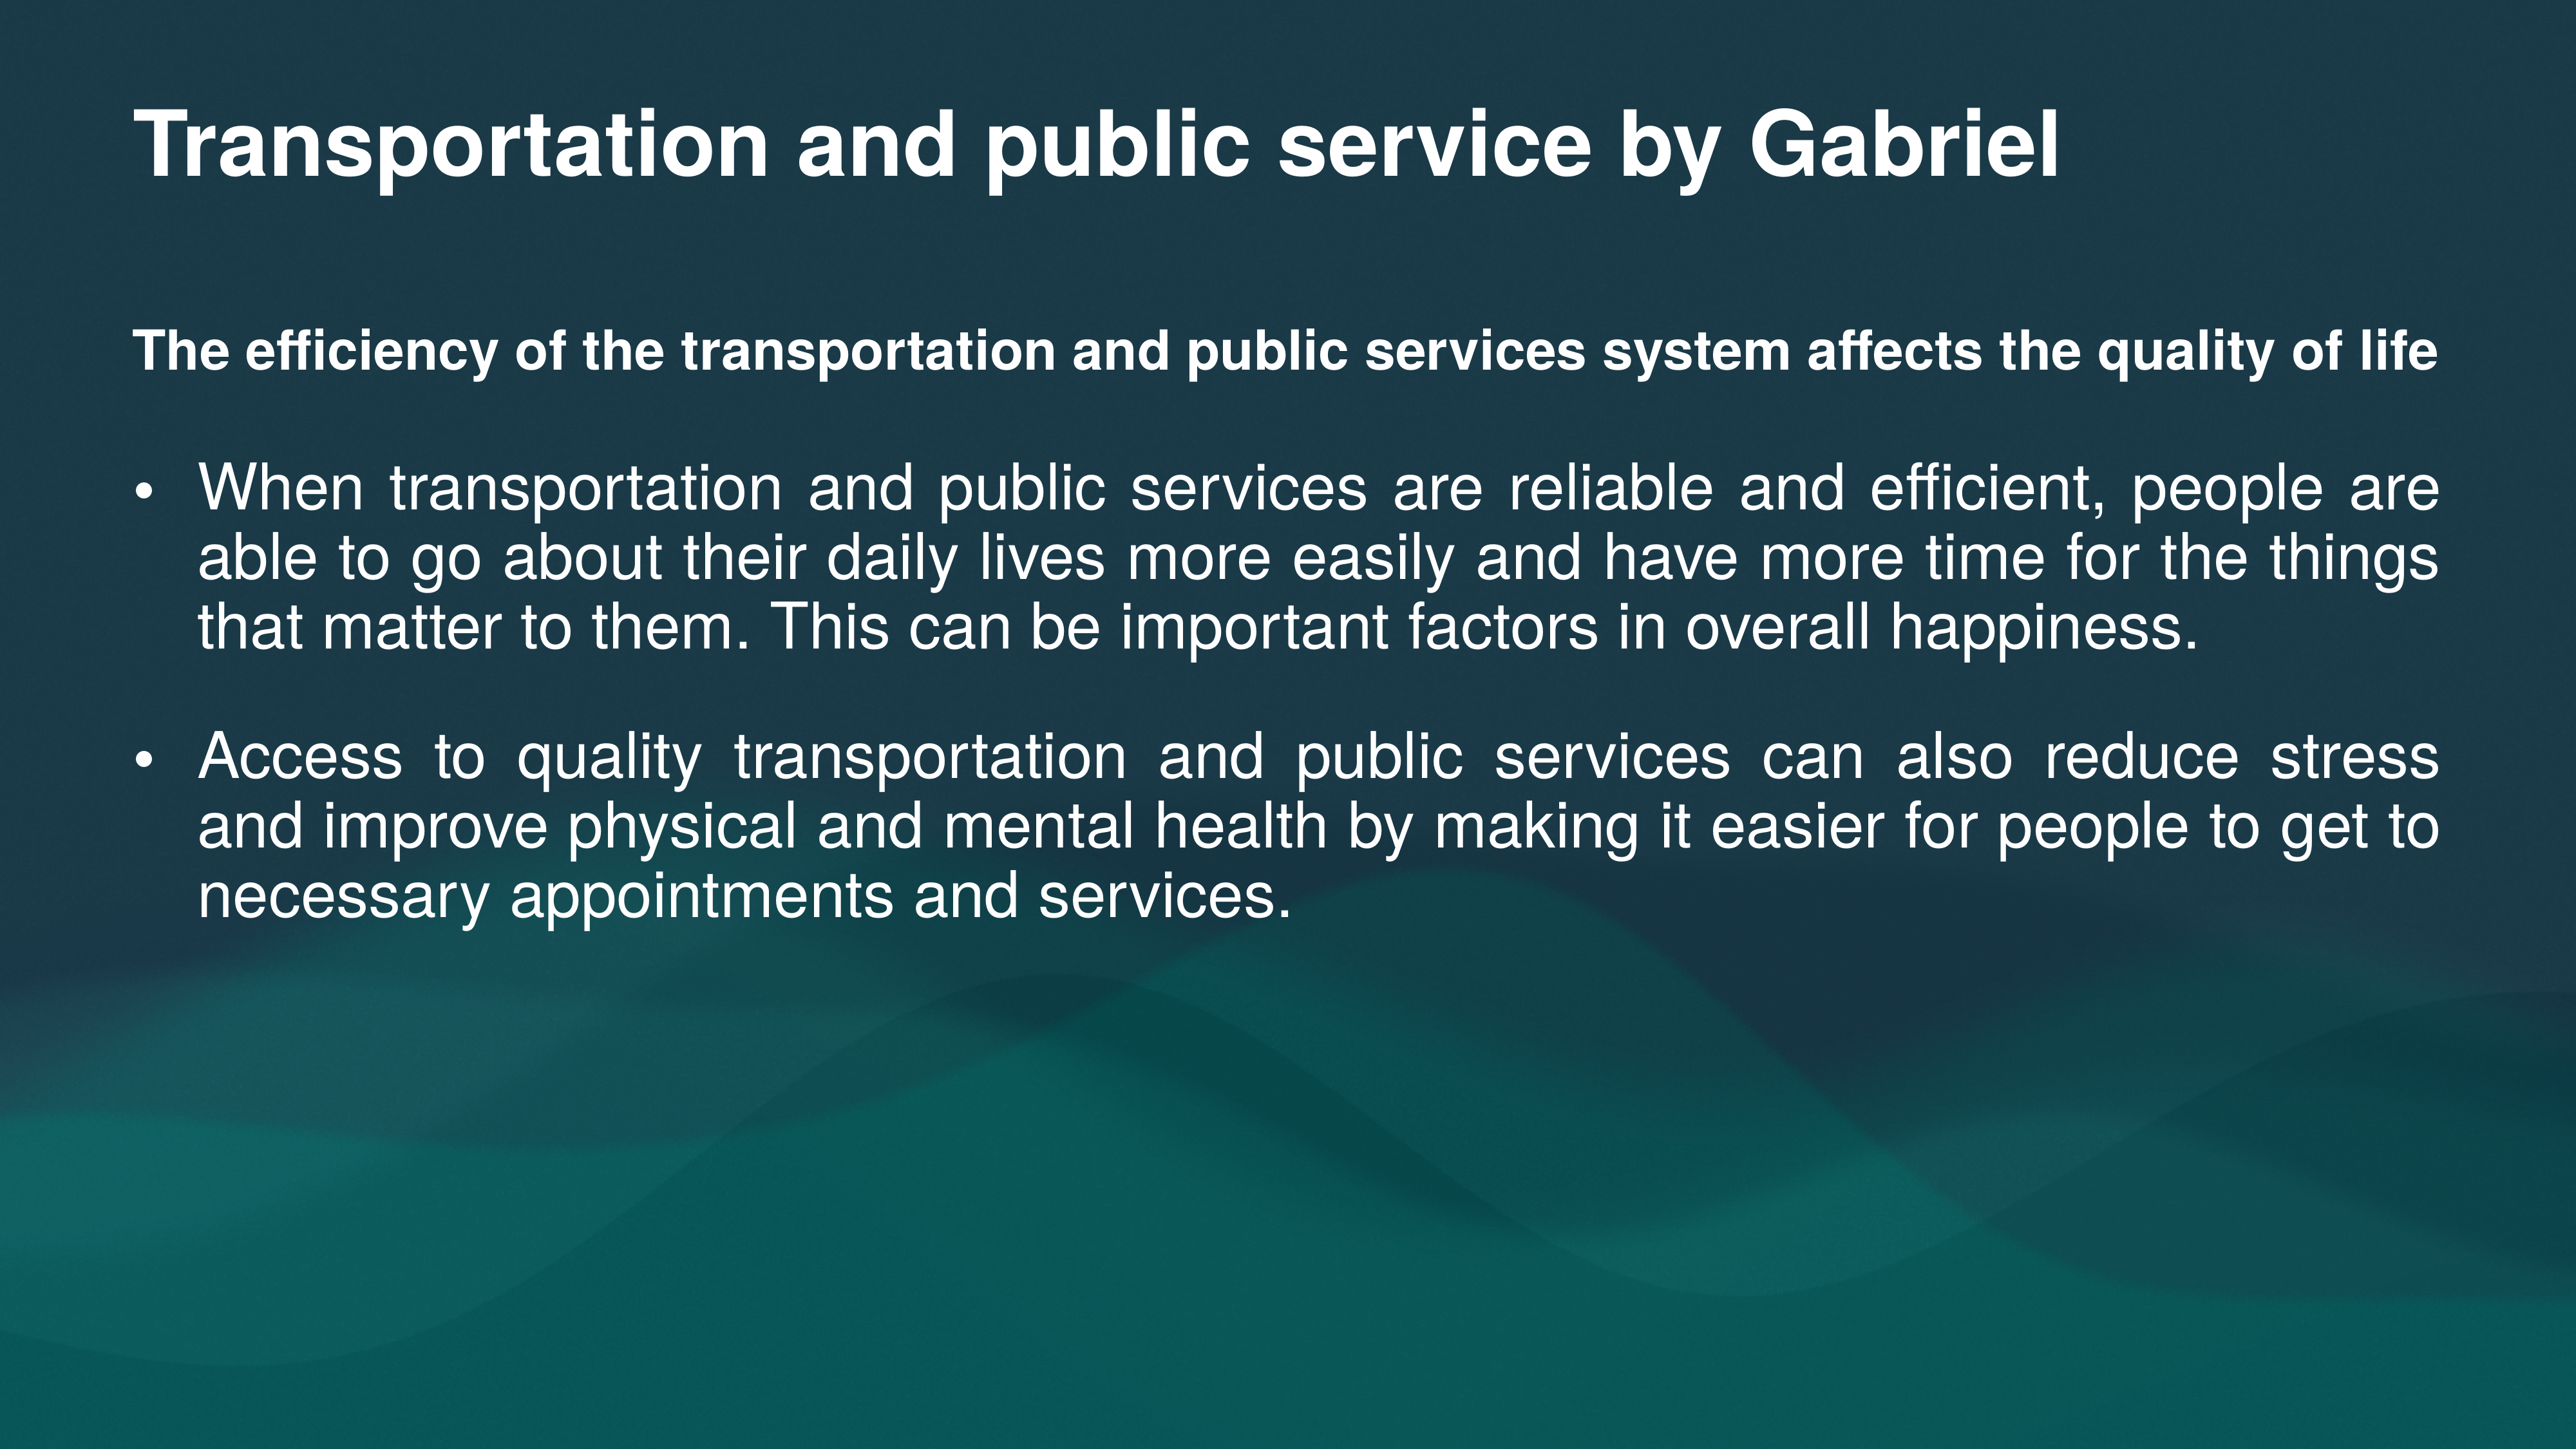

# Transportation and public service by Gabriel
The efficiency of the transportation and public services system affects the quality of life
When transportation and public services are reliable and efficient, people are able to go about their daily lives more easily and have more time for the things that matter to them. This can be important factors in overall happiness.
Access to quality transportation and public services can also reduce stress and improve physical and mental health by making it easier for people to get to necessary appointments and services.